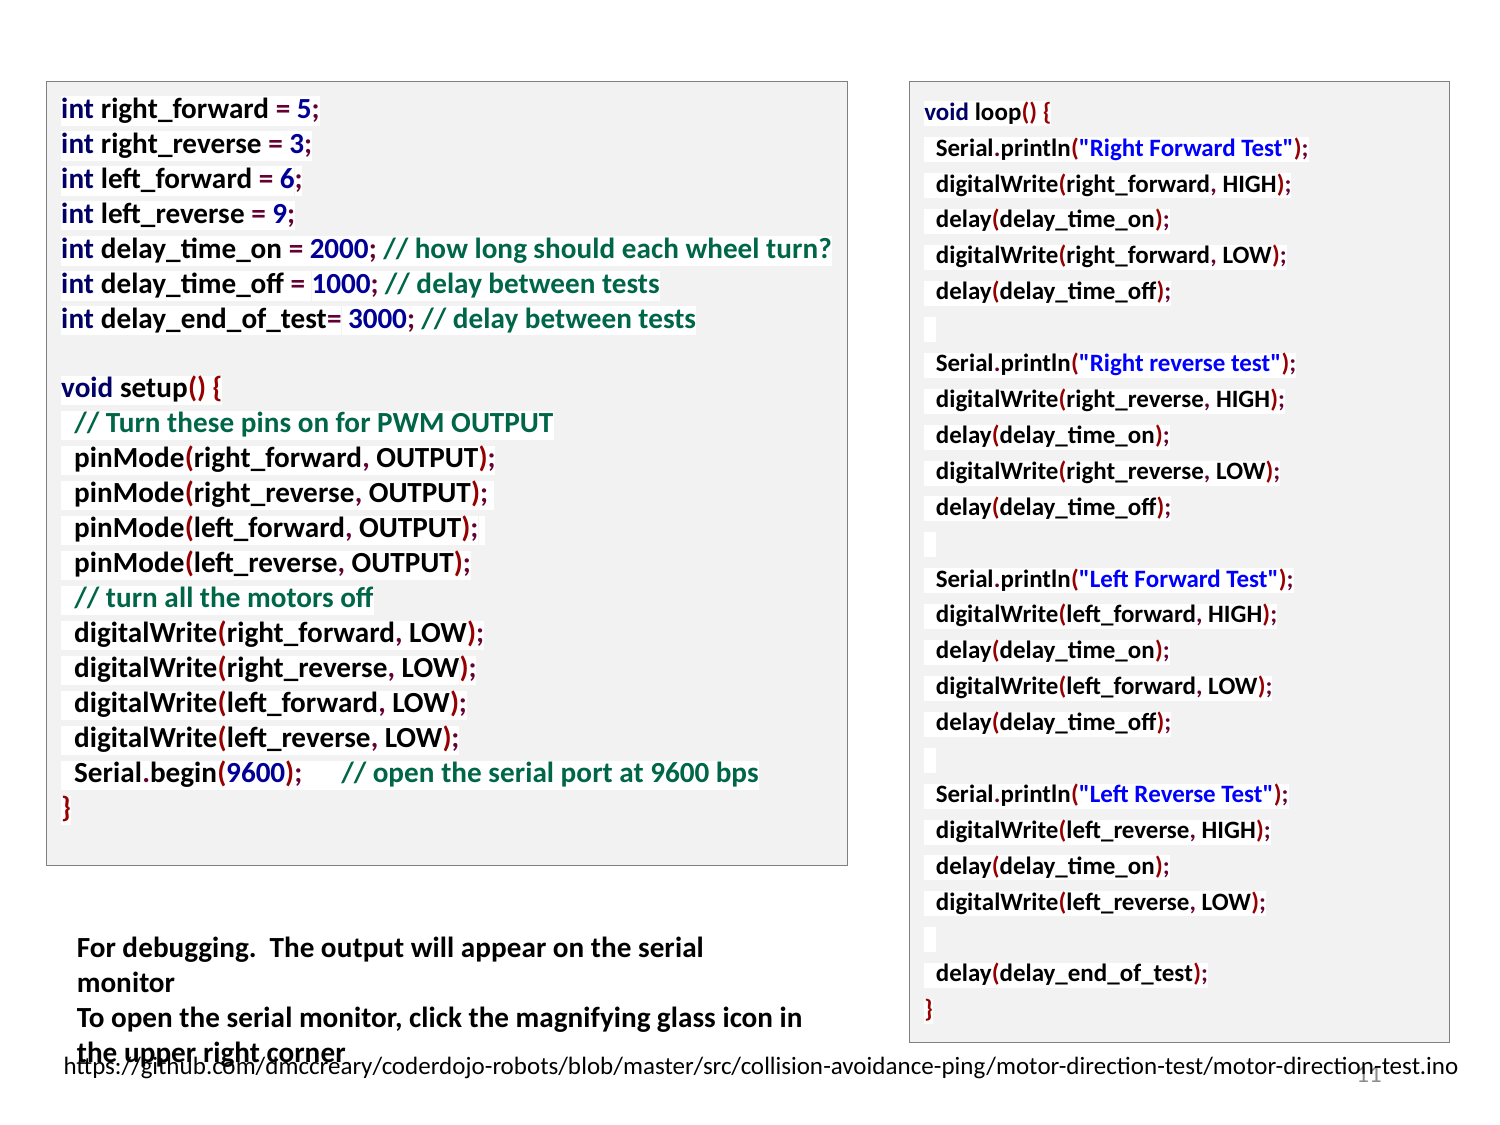

int right_forward = 5;
int right_reverse = 3;
int left_forward = 6;
int left_reverse = 9;
int delay_time_on = 2000; // how long should each wheel turn?
int delay_time_off = 1000; // delay between tests
int delay_end_of_test= 3000; // delay between tests
void setup() {
  // Turn these pins on for PWM OUTPUT
  pinMode(right_forward, OUTPUT);
  pinMode(right_reverse, OUTPUT);
  pinMode(left_forward, OUTPUT);
  pinMode(left_reverse, OUTPUT);
  // turn all the motors off
  digitalWrite(right_forward, LOW);
  digitalWrite(right_reverse, LOW);
  digitalWrite(left_forward, LOW);
  digitalWrite(left_reverse, LOW);
  Serial.begin(9600);      // open the serial port at 9600 bps
}

void loop() {
  Serial.println("Right Forward Test");
  digitalWrite(right_forward, HIGH);
  delay(delay_time_on);
  digitalWrite(right_forward, LOW);
  delay(delay_time_off);
  Serial.println("Right reverse test");
  digitalWrite(right_reverse, HIGH);
  delay(delay_time_on);
  digitalWrite(right_reverse, LOW);
  delay(delay_time_off);
  Serial.println("Left Forward Test");
  digitalWrite(left_forward, HIGH);
  delay(delay_time_on);
  digitalWrite(left_forward, LOW);
  delay(delay_time_off);
  Serial.println("Left Reverse Test");
  digitalWrite(left_reverse, HIGH);
  delay(delay_time_on);
  digitalWrite(left_reverse, LOW);
  delay(delay_end_of_test);
}

For debugging.  The output will appear on the serial monitor
To open the serial monitor, click the magnifying glass icon in the upper right corner
https://github.com/dmccreary/coderdojo-robots/blob/master/src/collision-avoidance-ping/motor-direction-test/motor-direction-test.ino
11